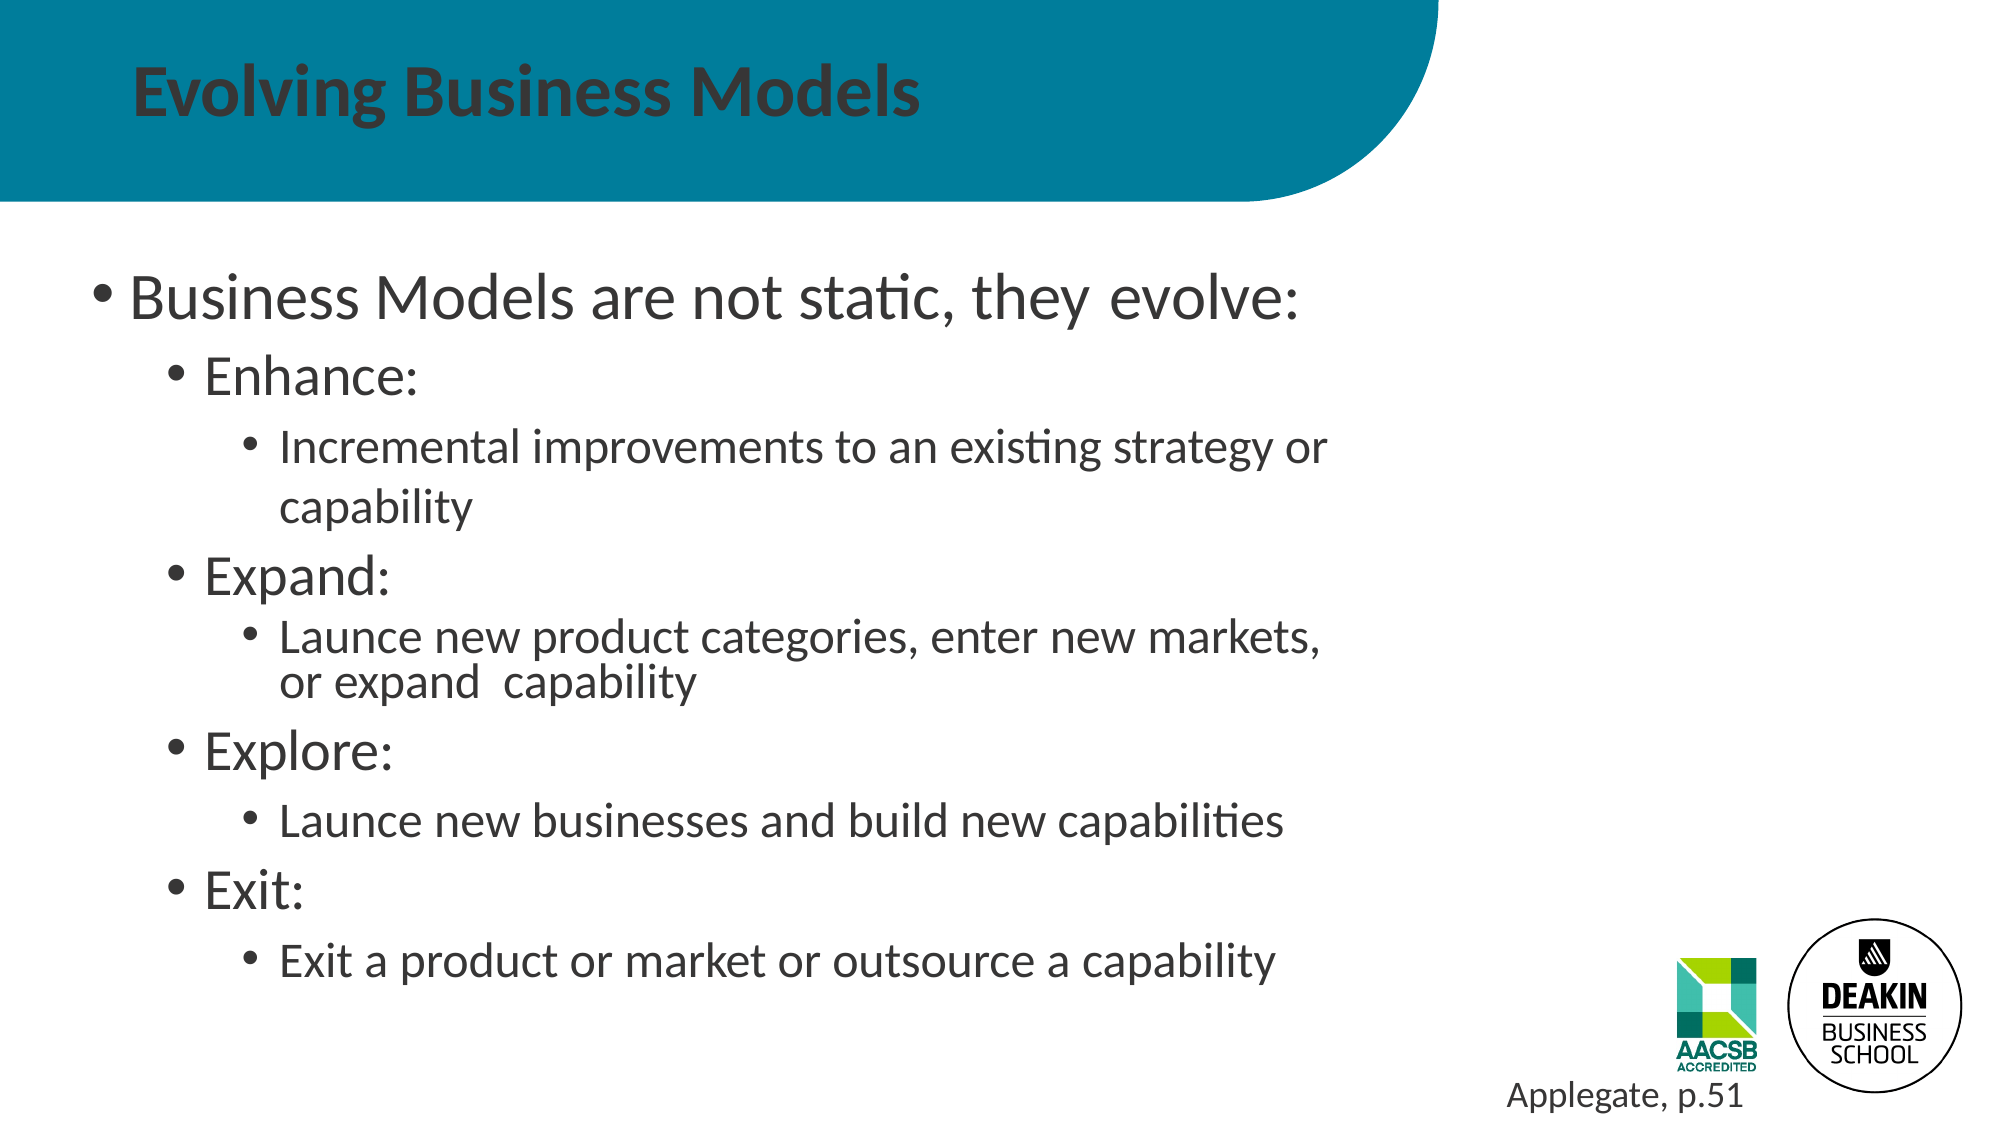

# Evolving Business Models
Business Models are not static, they evolve:
Enhance:
Incremental improvements to an existing strategy or capability
Expand:
Launce new product categories, enter new markets, or expand  capability
Explore:
Launce new businesses and build new capabilities
Exit:
Exit a product or market or outsource a capability
Applegate, p.51